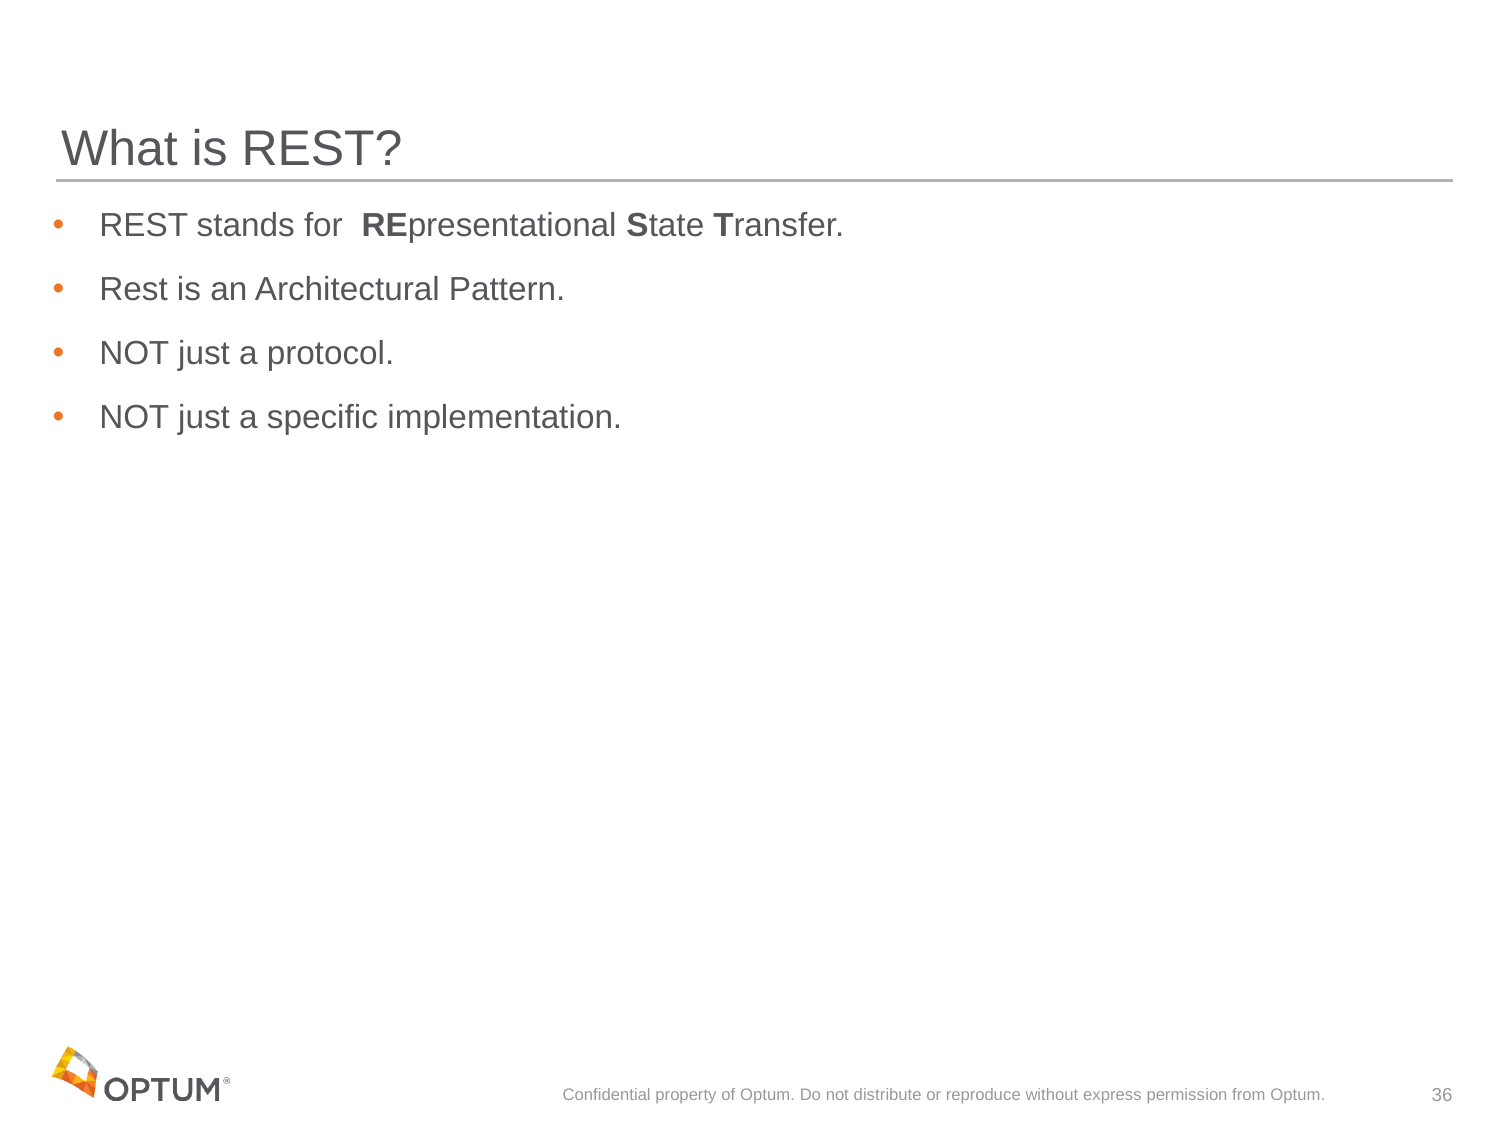

# What is REST?
REST stands for  REpresentational State Transfer.
Rest is an Architectural Pattern.
NOT just a protocol.
NOT just a specific implementation.
Confidential property of Optum. Do not distribute or reproduce without express permission from Optum.
36